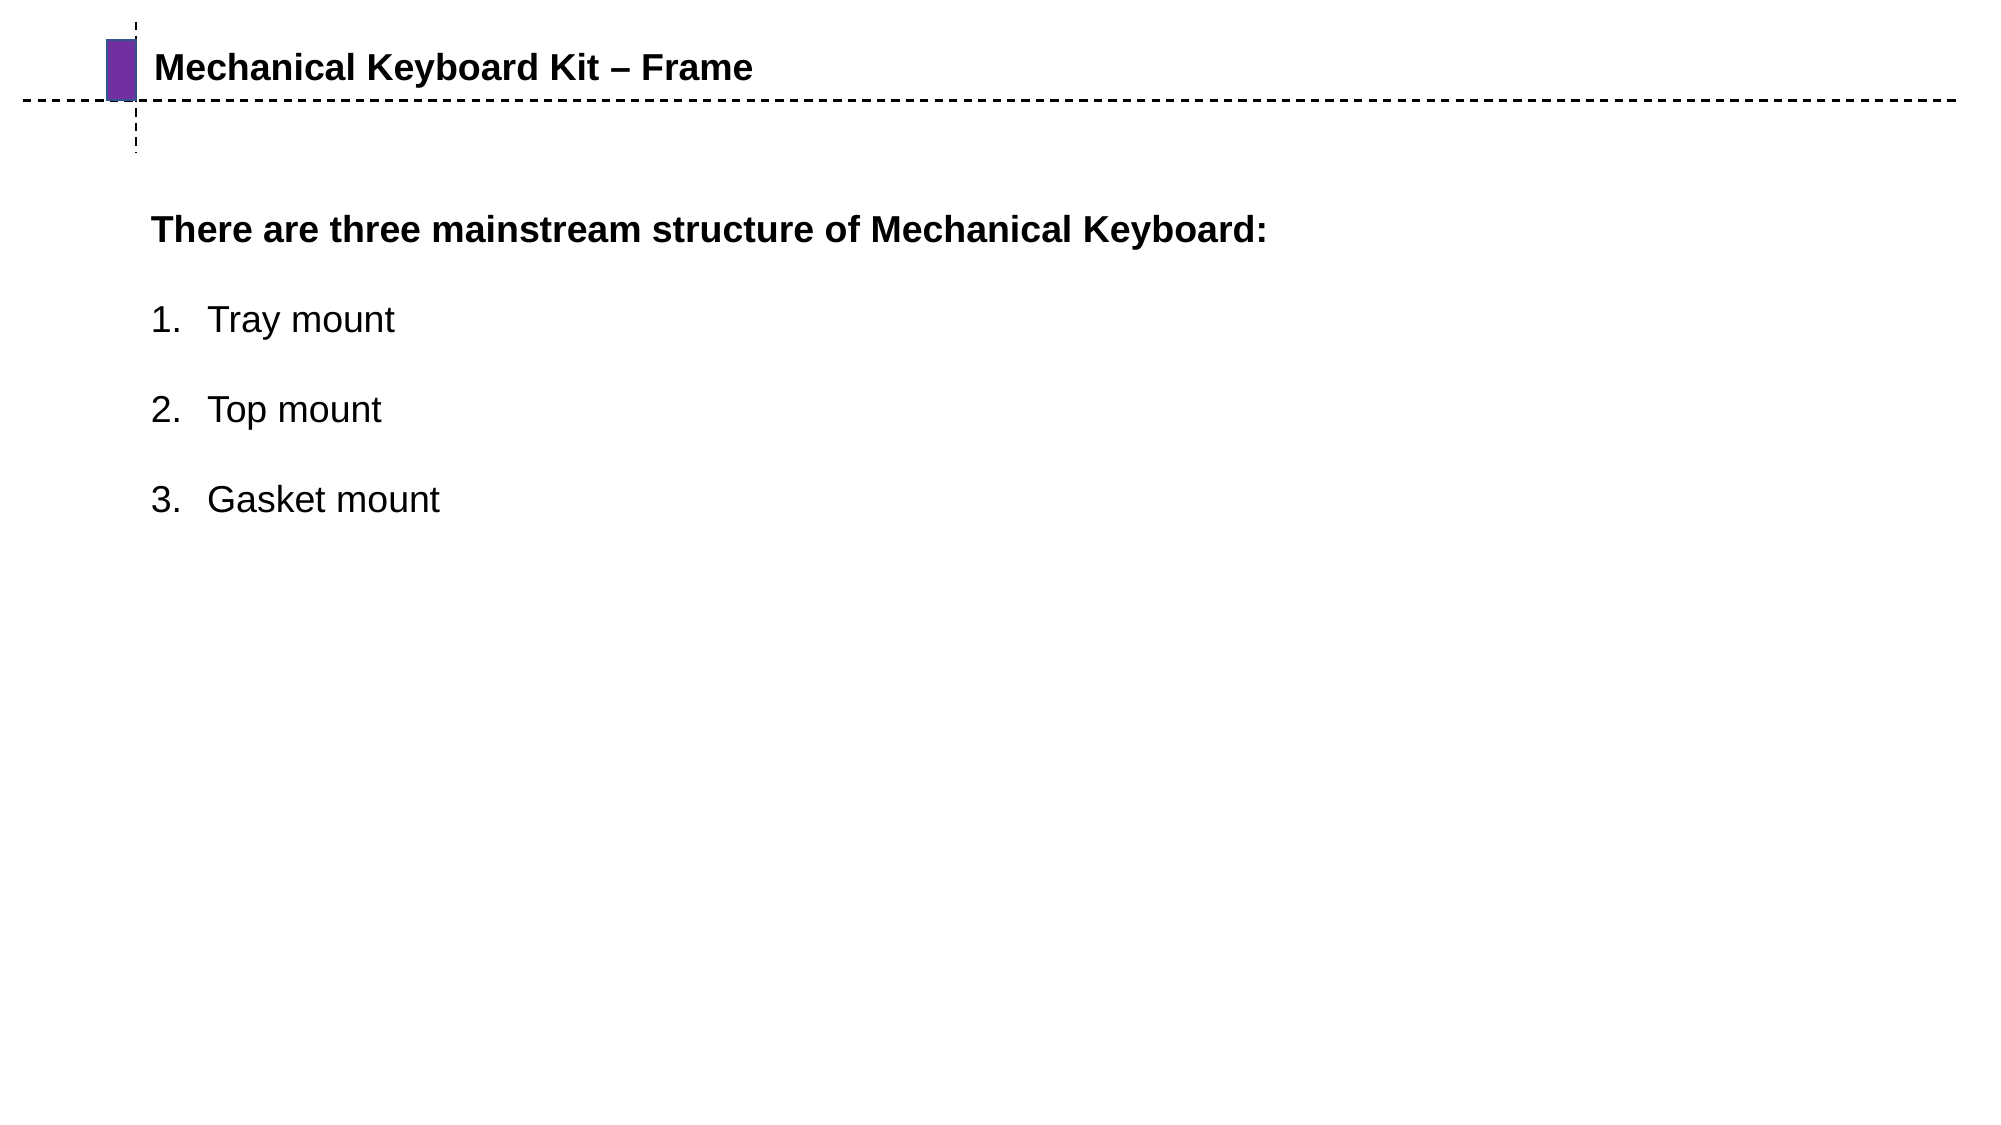

Mechanical Keyboard Kit – Frame

There are three mainstream structure of Mechanical Keyboard:
Tray mount
Top mount
Gasket mount